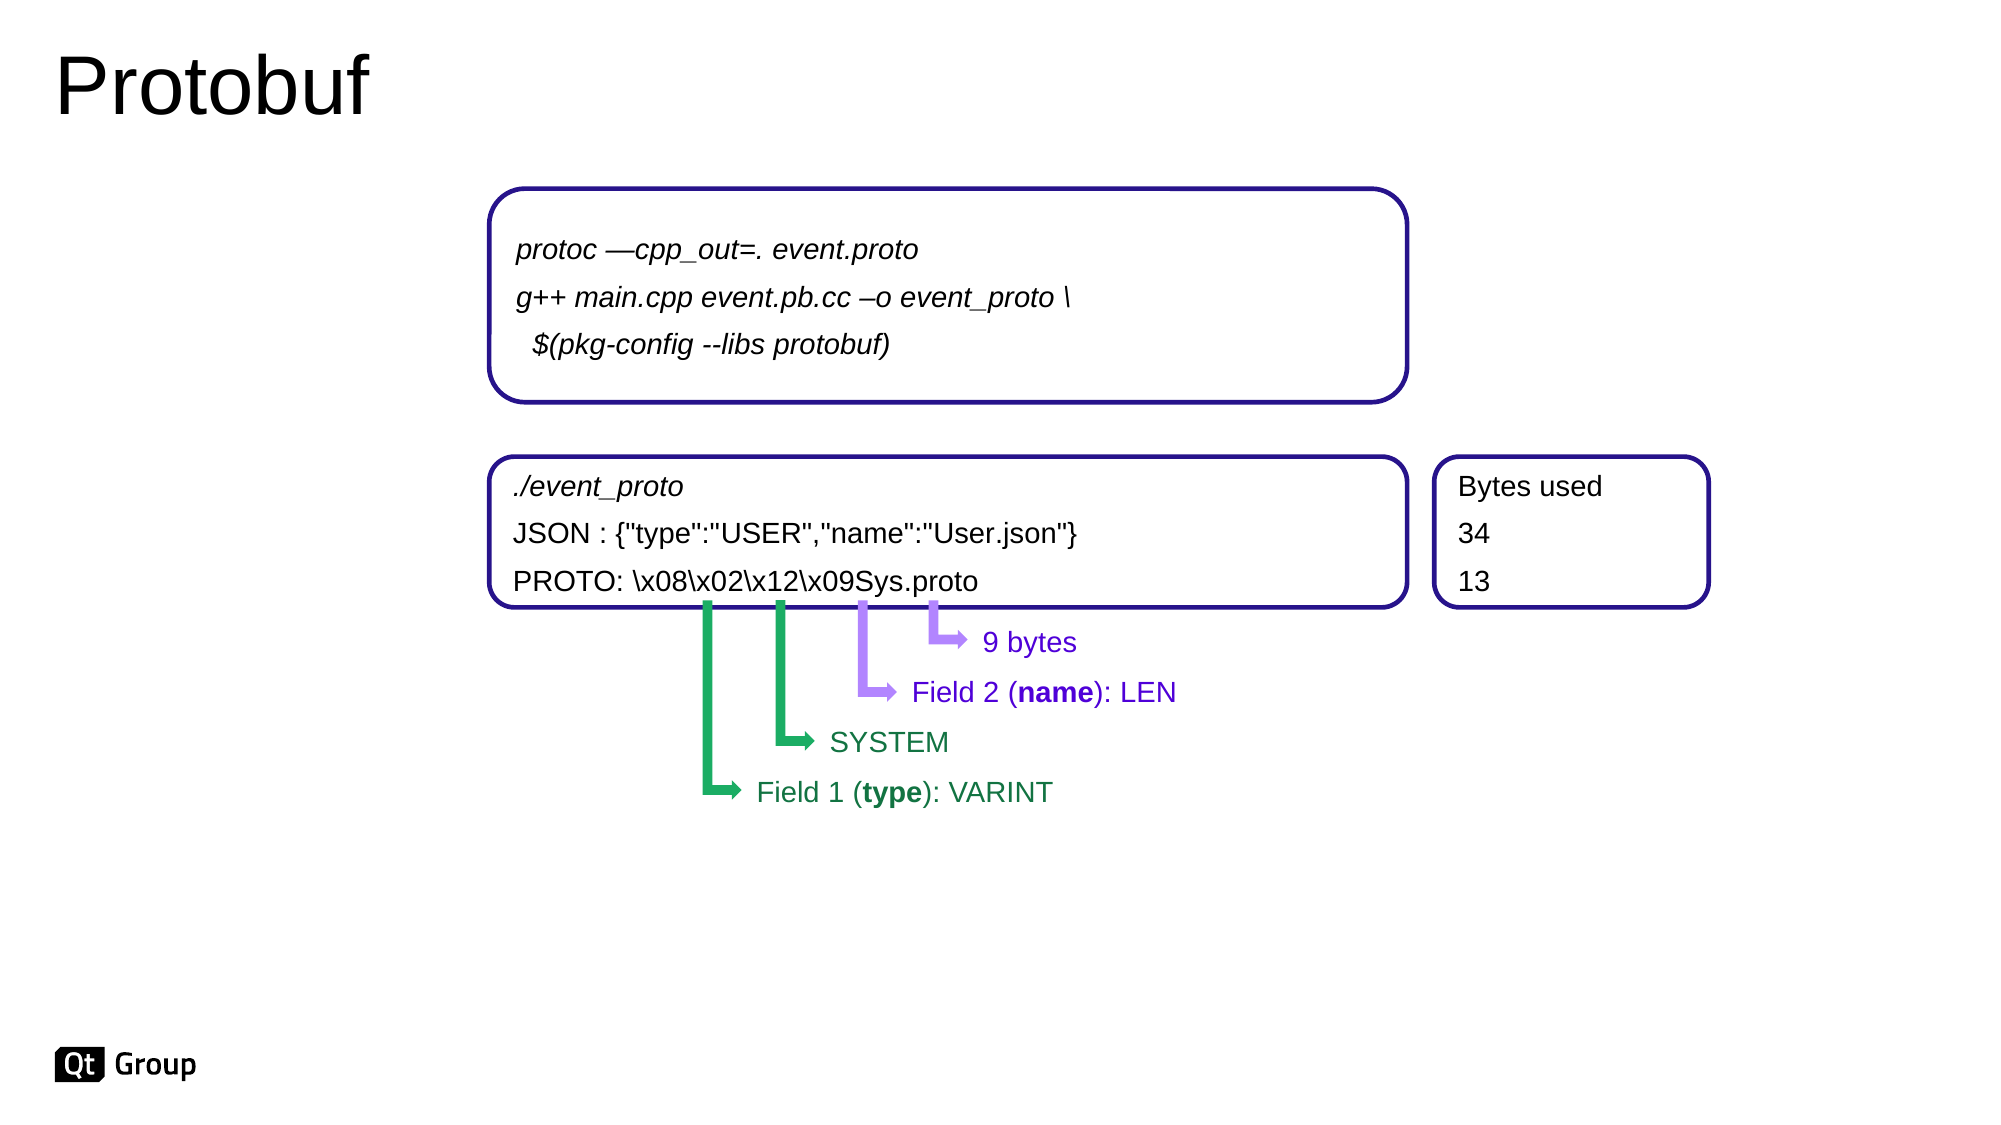

# Protobuf
  protoc —cpp_out=. event.proto
  g++ main.cpp event.pb.cc –o event_proto \
    $(pkg-config --libs protobuf)
  ./event_proto
  JSON : {"type":"USER","name":"User.json"}
  PROTO: \x08\x02\x12\x09Sys.proto
  Bytes used
  34
  13

9 bytes

Field 2 (name): LEN

SYSTEM
Field 1 (type): VARINT

4